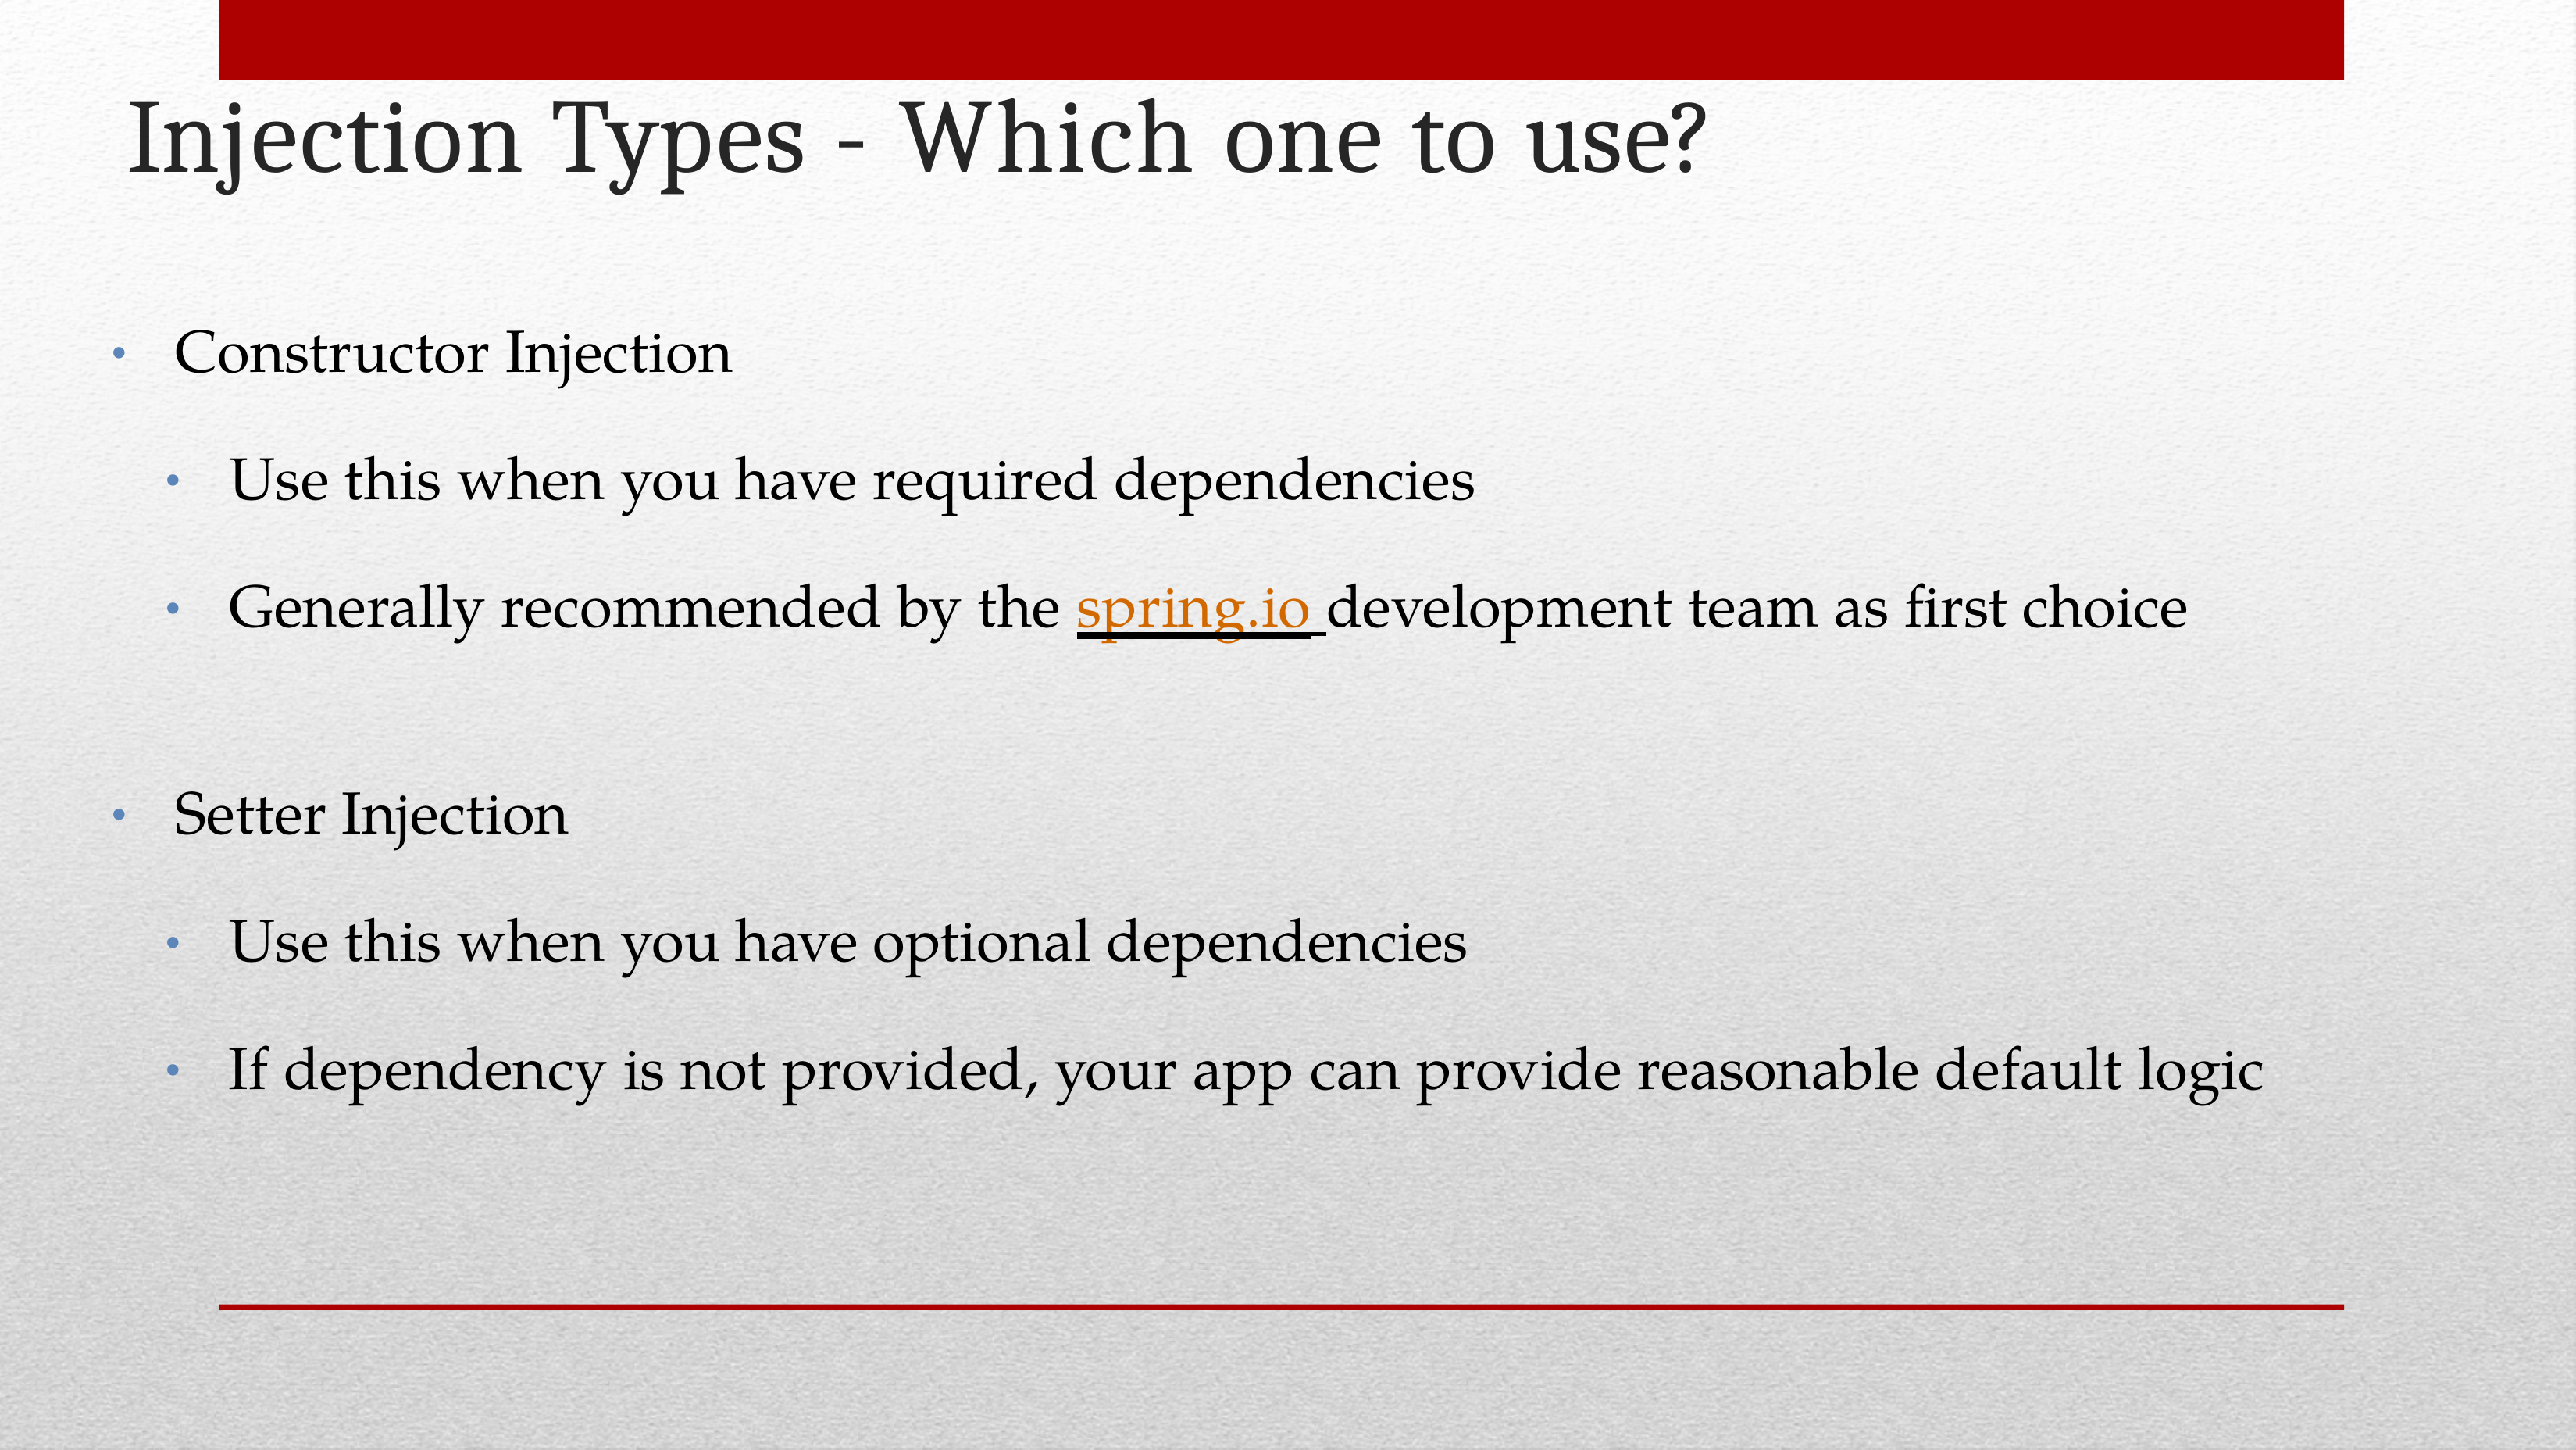

# Injection Types - Which one to use?
Constructor Injection
•
Use this when you have required dependencies
•
Generally recommended by the spring.io development team as first choice
•
Setter Injection
•
Use this when you have optional dependencies
•
If dependency is not provided, your app can provide reasonable default logic
•